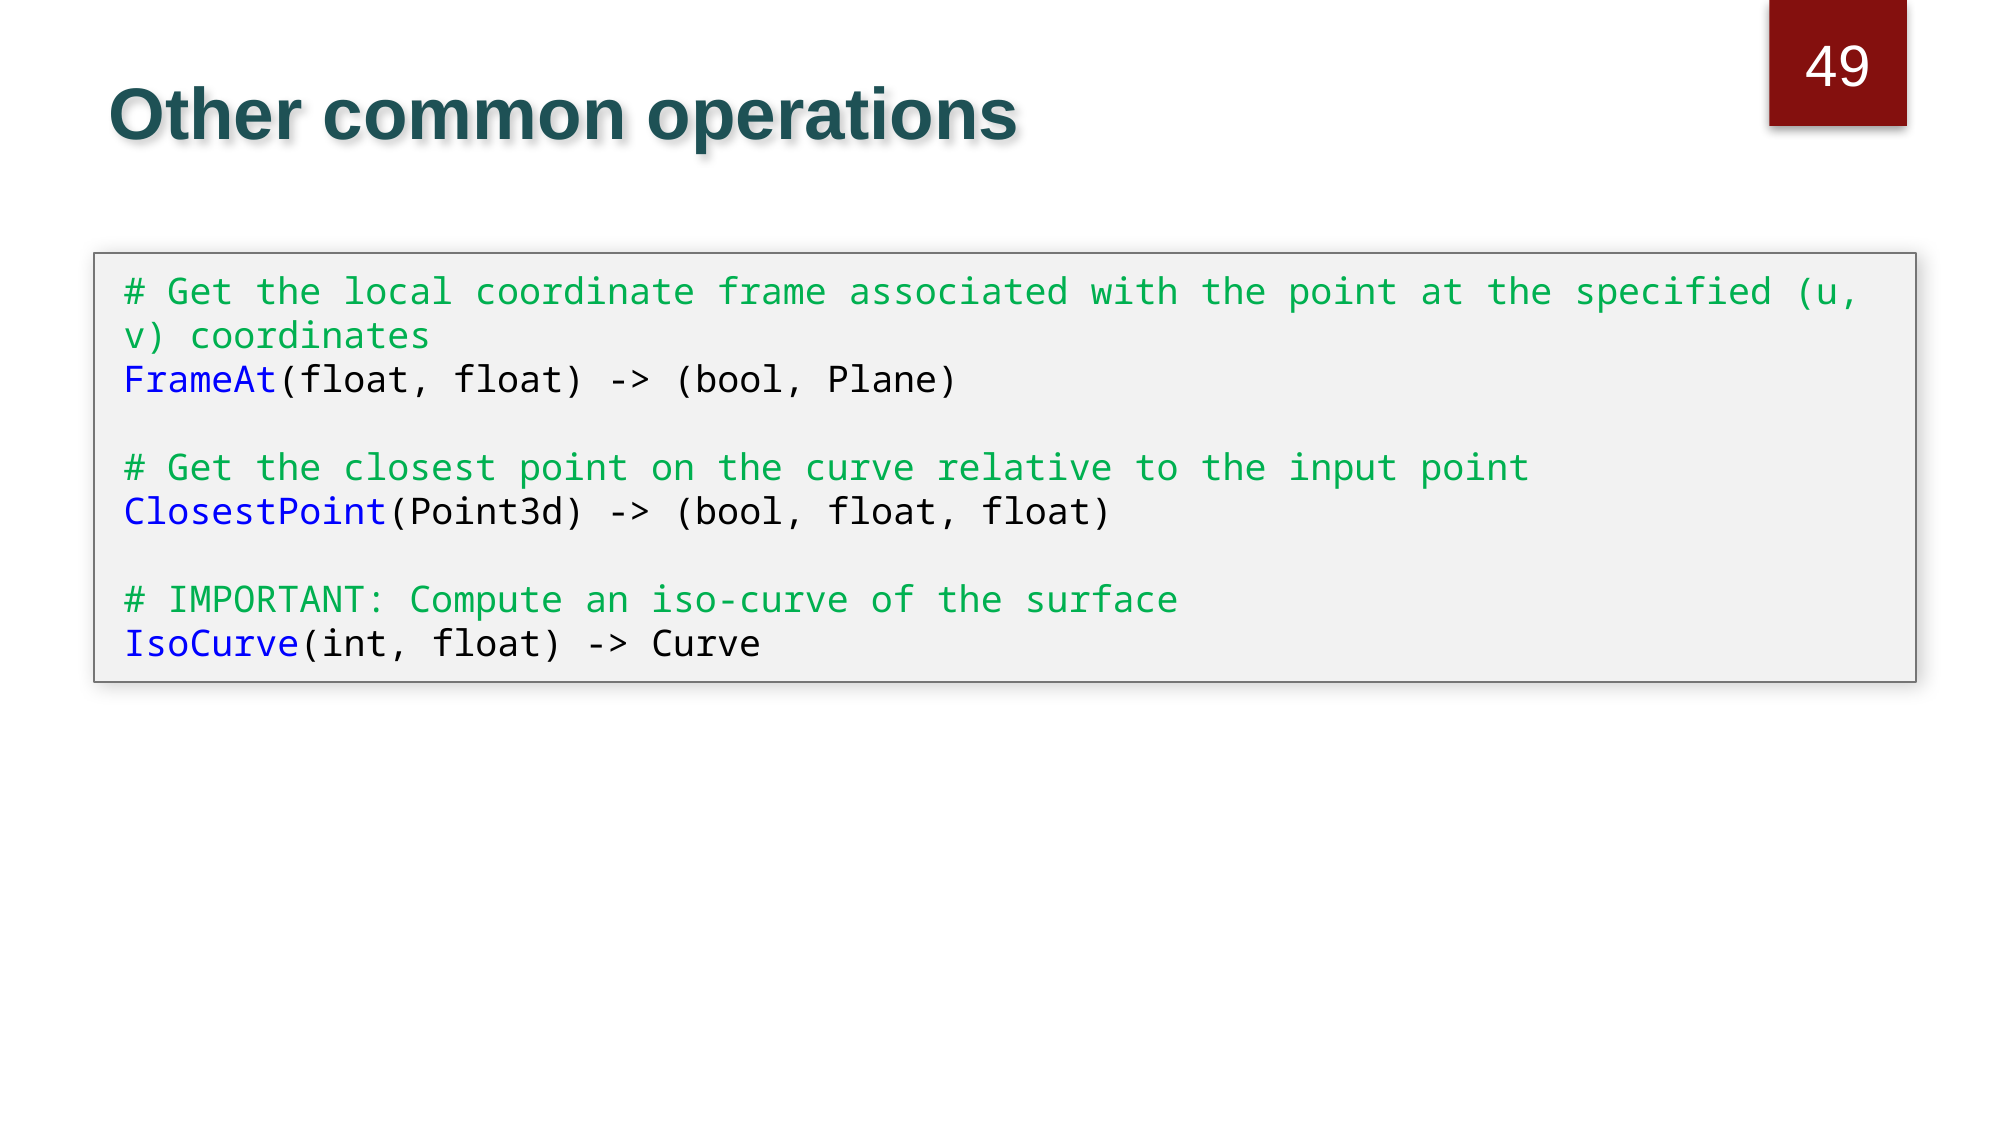

49
# Other common operations
# Get the local coordinate frame associated with the point at the specified (u, v) coordinates
FrameAt(float, float) -> (bool, Plane)

# Get the closest point on the curve relative to the input point
ClosestPoint(Point3d) -> (bool, float, float)

# IMPORTANT: Compute an iso-curve of the surface
IsoCurve(int, float) -> Curve